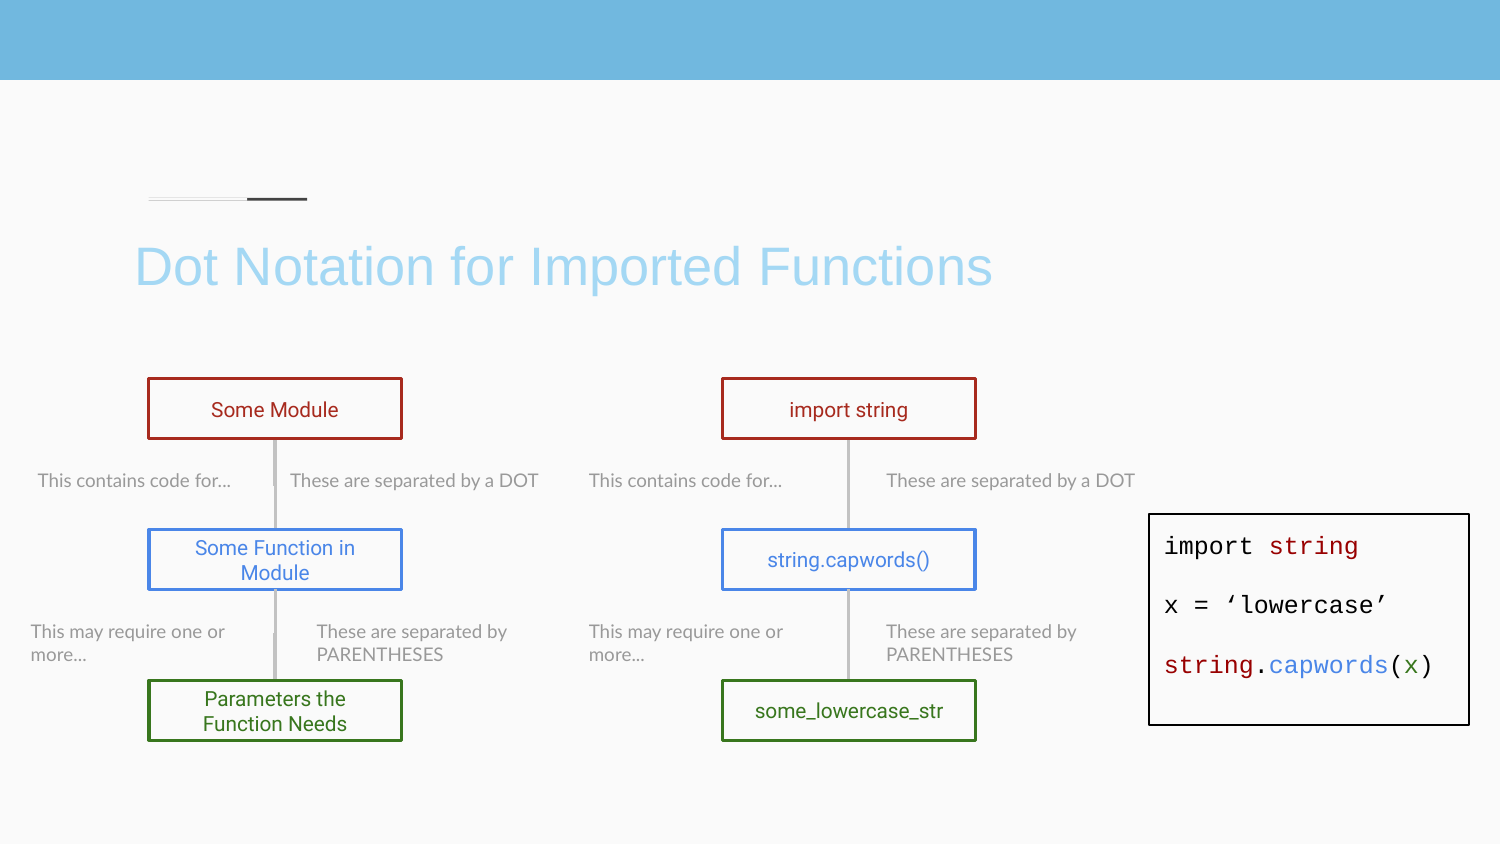

# Dot Notation for Imported Functions
Some Module
import string
This contains code for...
These are separated by a DOT
This contains code for...
These are separated by a DOT
import string

x = ‘lowercase’

string.capwords(x)
Some Function in Module
string.capwords()
This may require one or more...
These are separated by PARENTHESES
This may require one or more...
These are separated by PARENTHESES
Parameters the Function Needs
some_lowercase_str